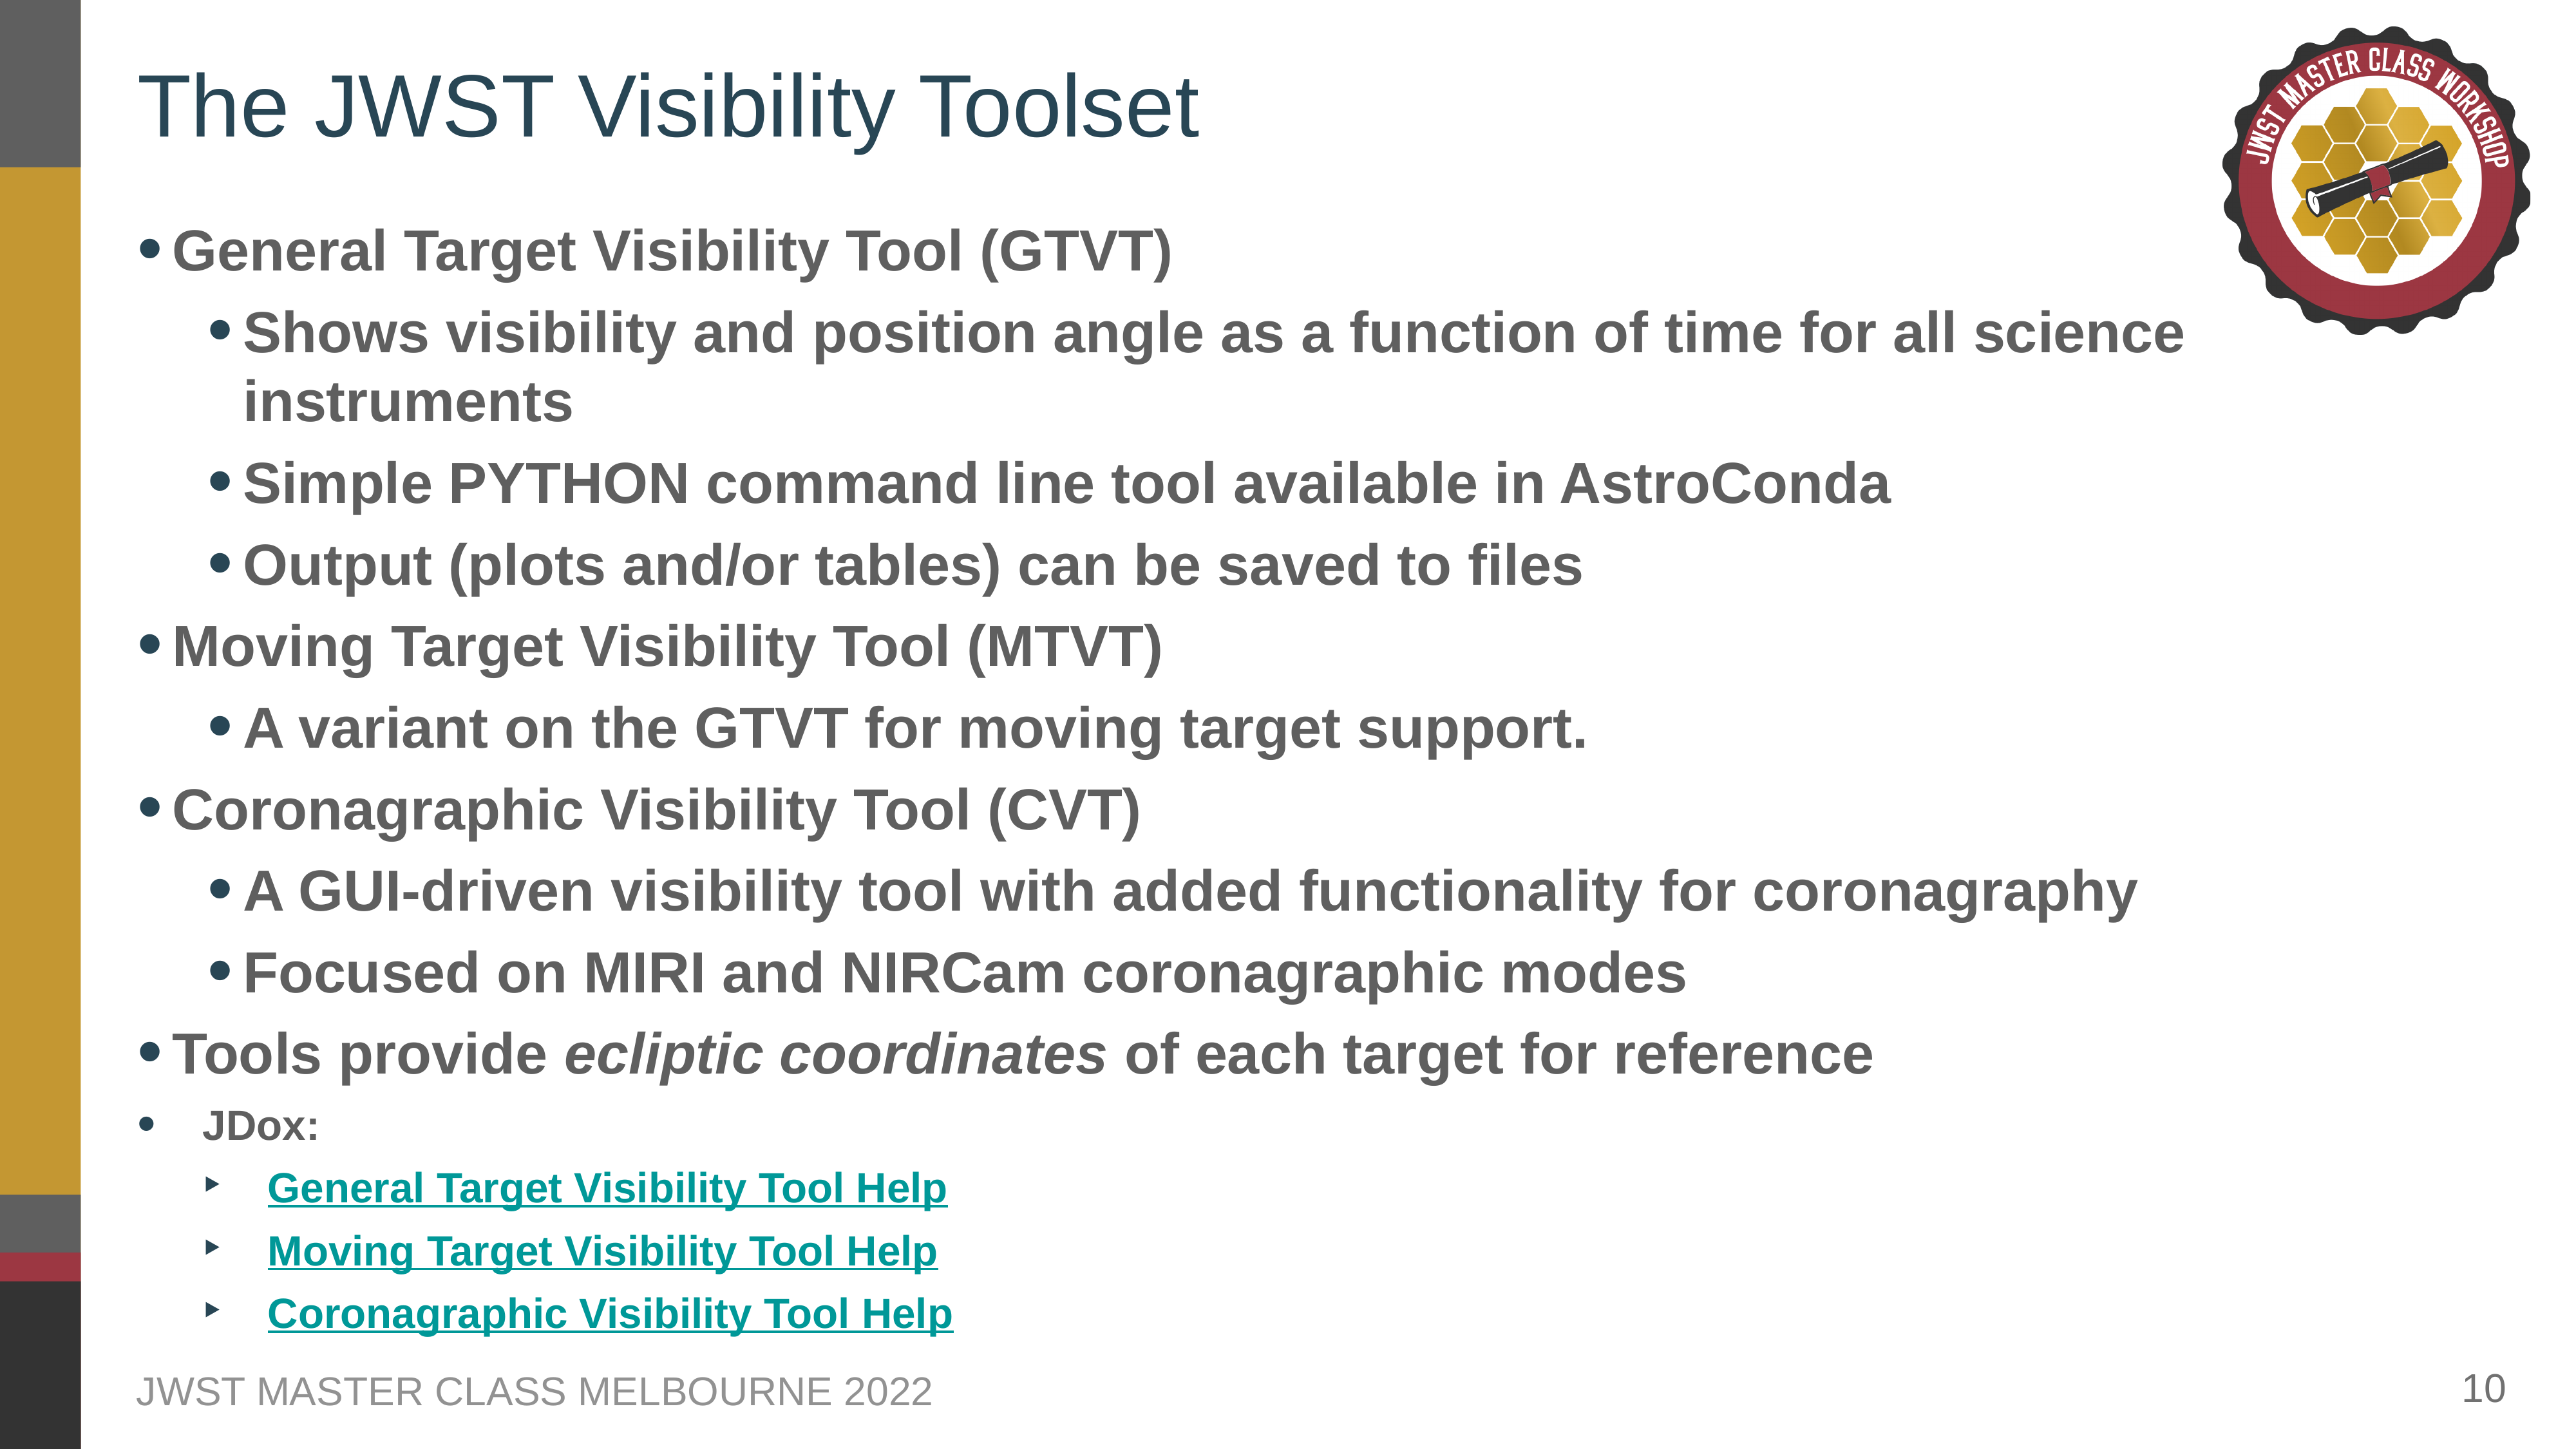

# The JWST Visibility Toolset
General Target Visibility Tool (GTVT)
Shows visibility and position angle as a function of time for all science instruments
Simple PYTHON command line tool available in AstroConda
Output (plots and/or tables) can be saved to files
Moving Target Visibility Tool (MTVT)
A variant on the GTVT for moving target support.
Coronagraphic Visibility Tool (CVT)
A GUI-driven visibility tool with added functionality for coronagraphy
Focused on MIRI and NIRCam coronagraphic modes
Tools provide ecliptic coordinates of each target for reference
JDox:
General Target Visibility Tool Help
Moving Target Visibility Tool Help
Coronagraphic Visibility Tool Help

10